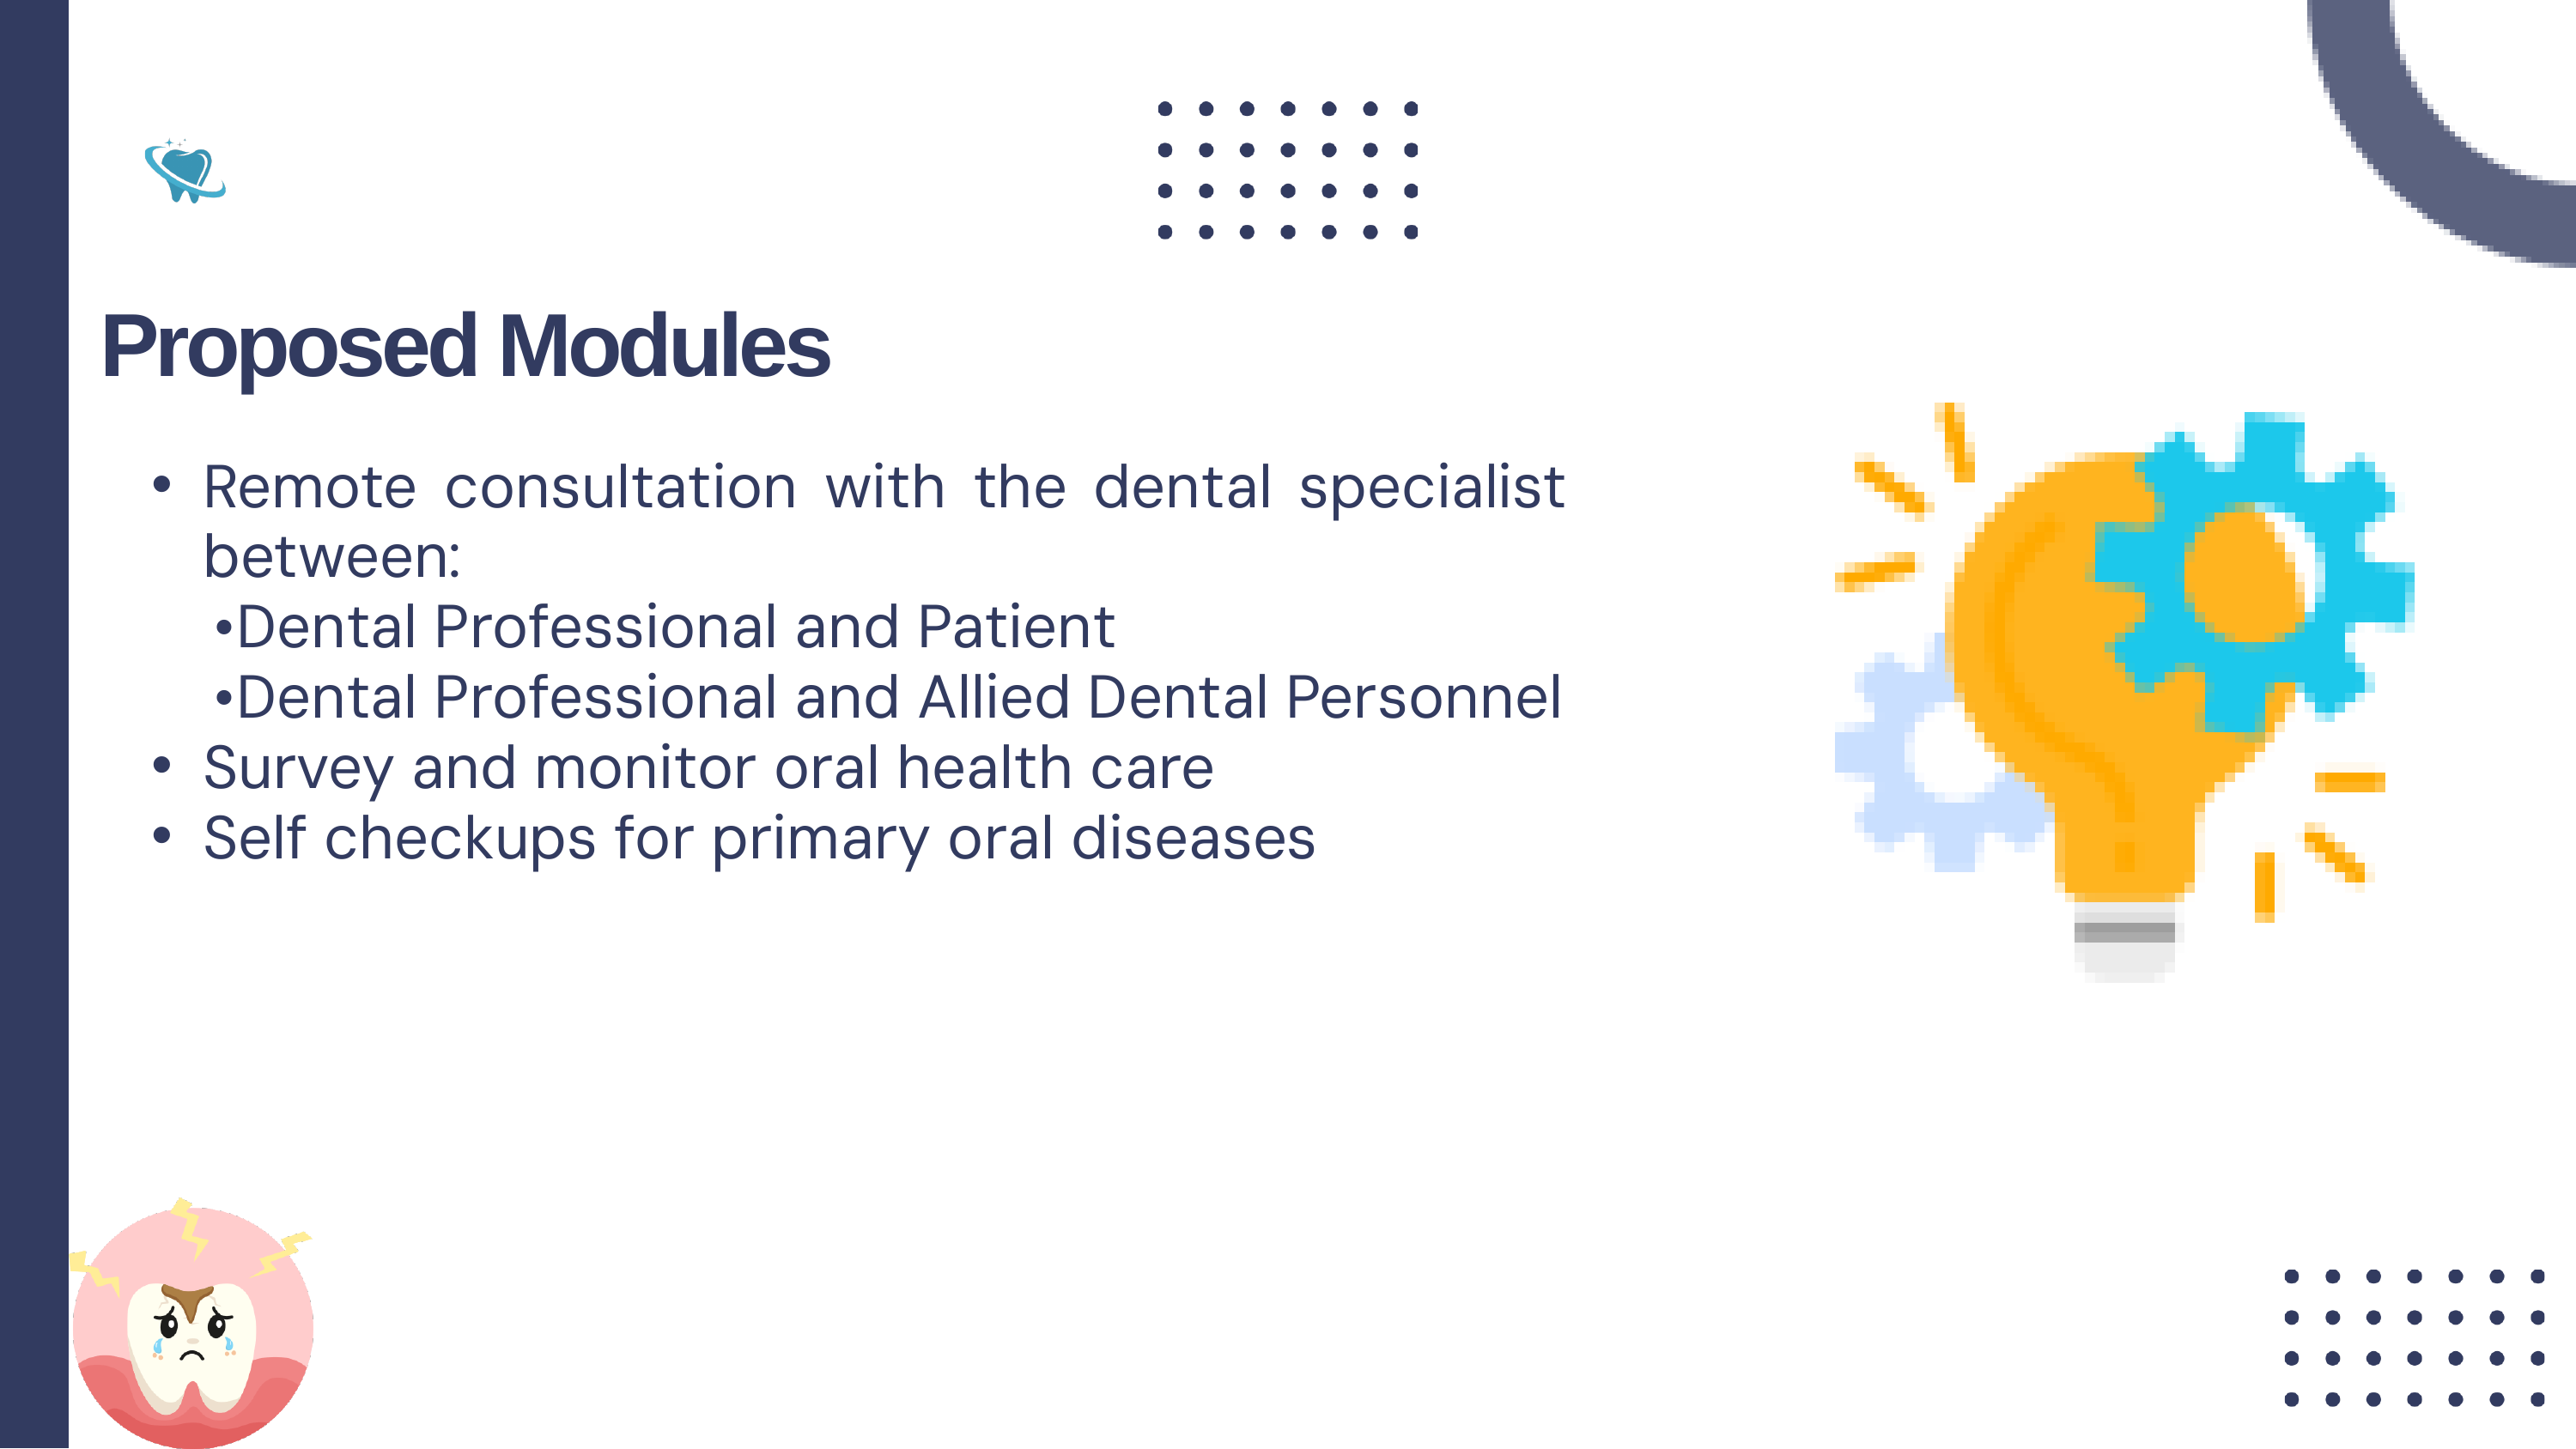

Proposed Modules

Remote consultation with the dental specialist between:
       •Dental Professional and Patient
       •Dental Professional and Allied Dental Personnel
Survey and monitor oral health care
Self checkups for primary oral diseases